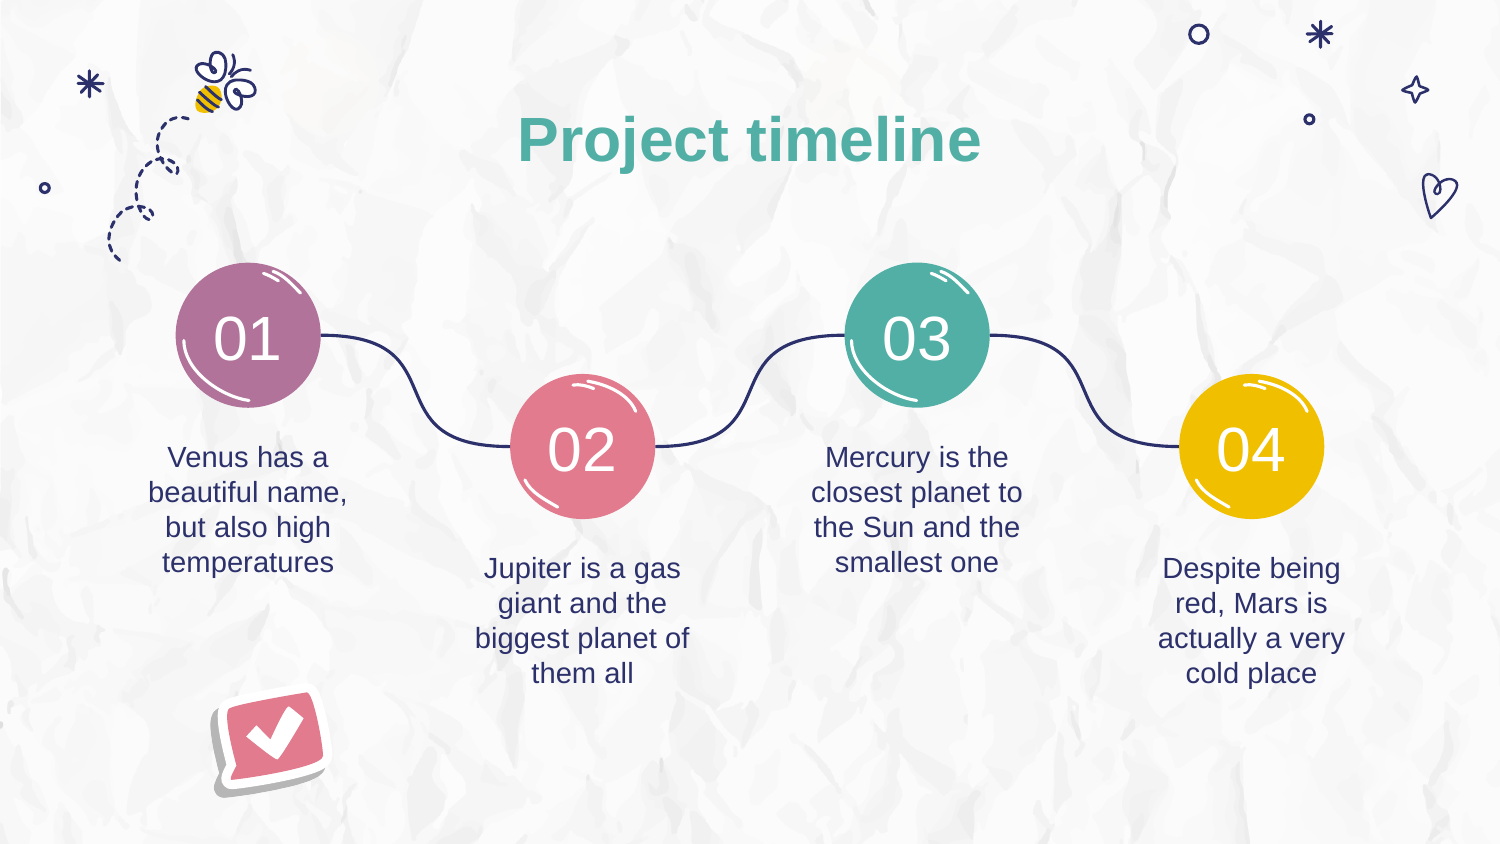

# Project timeline
03
01

02
04

Venus has a beautiful name, but also high temperatures
Mercury is the closest planet to the Sun and the smallest one
Jupiter is a gas giant and the biggest planet of them all
Despite being red, Mars is actually a very cold place